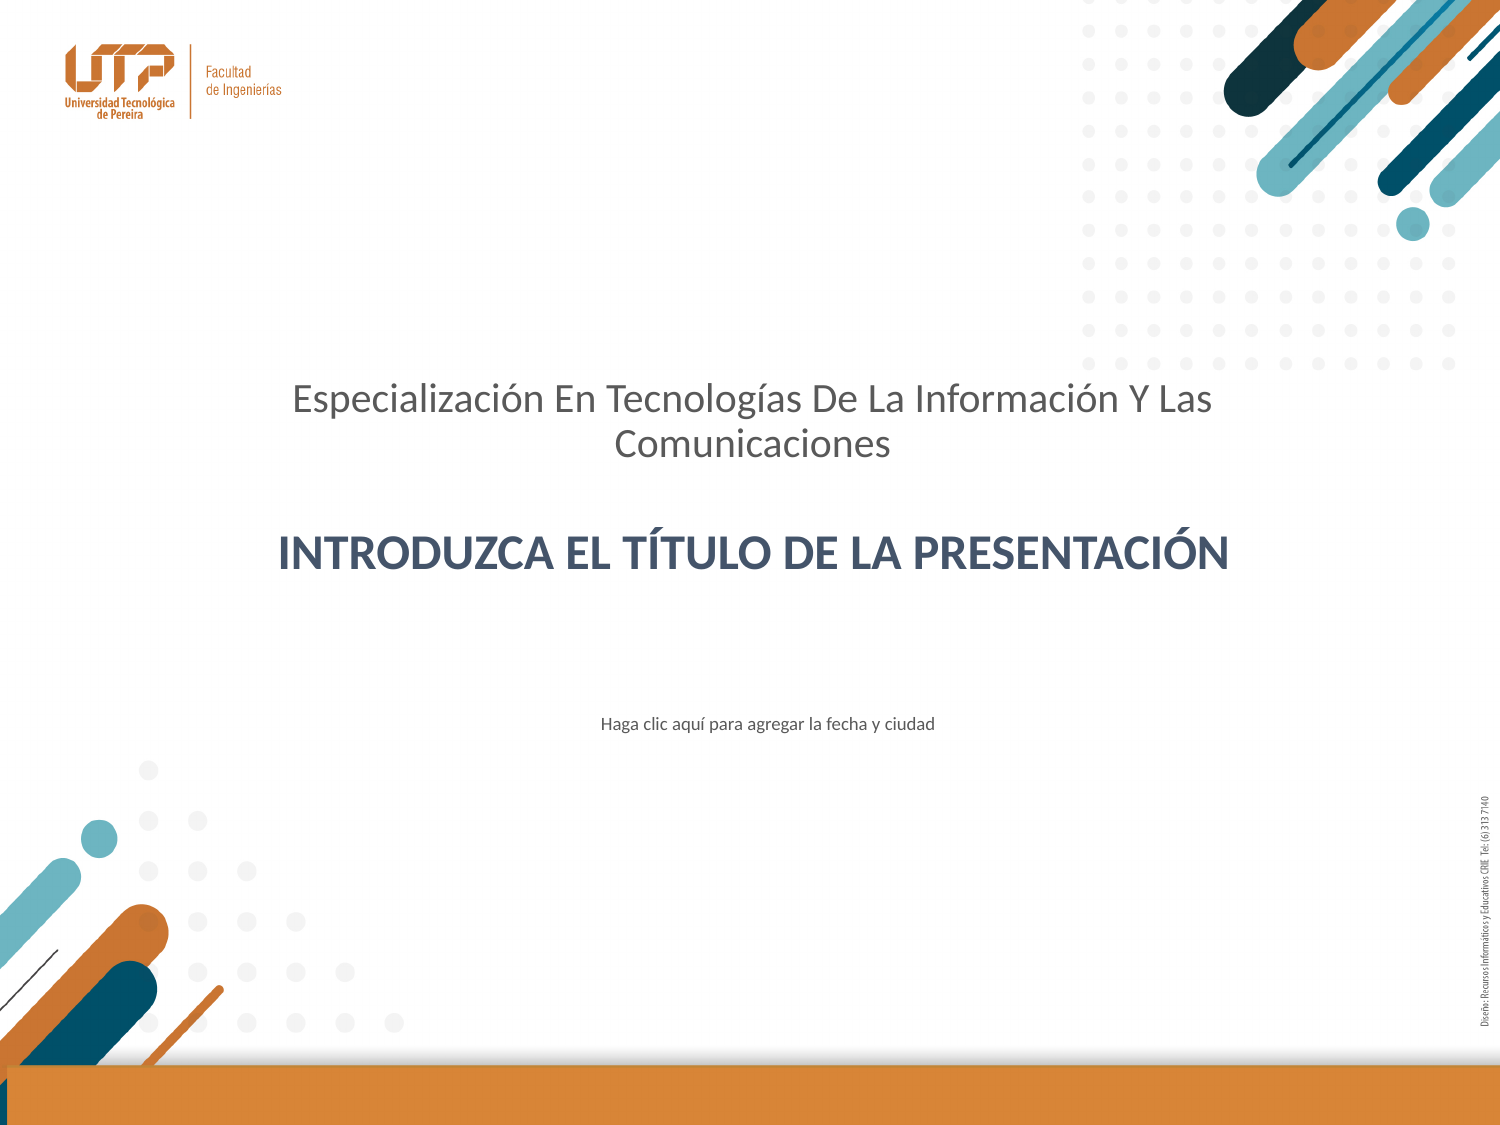

Especialización En Tecnologías De La Información Y Las Comunicaciones
INTRODUZCA EL TÍTULO DE LA PRESENTACIÓN
Haga clic aquí para agregar la fecha y ciudad